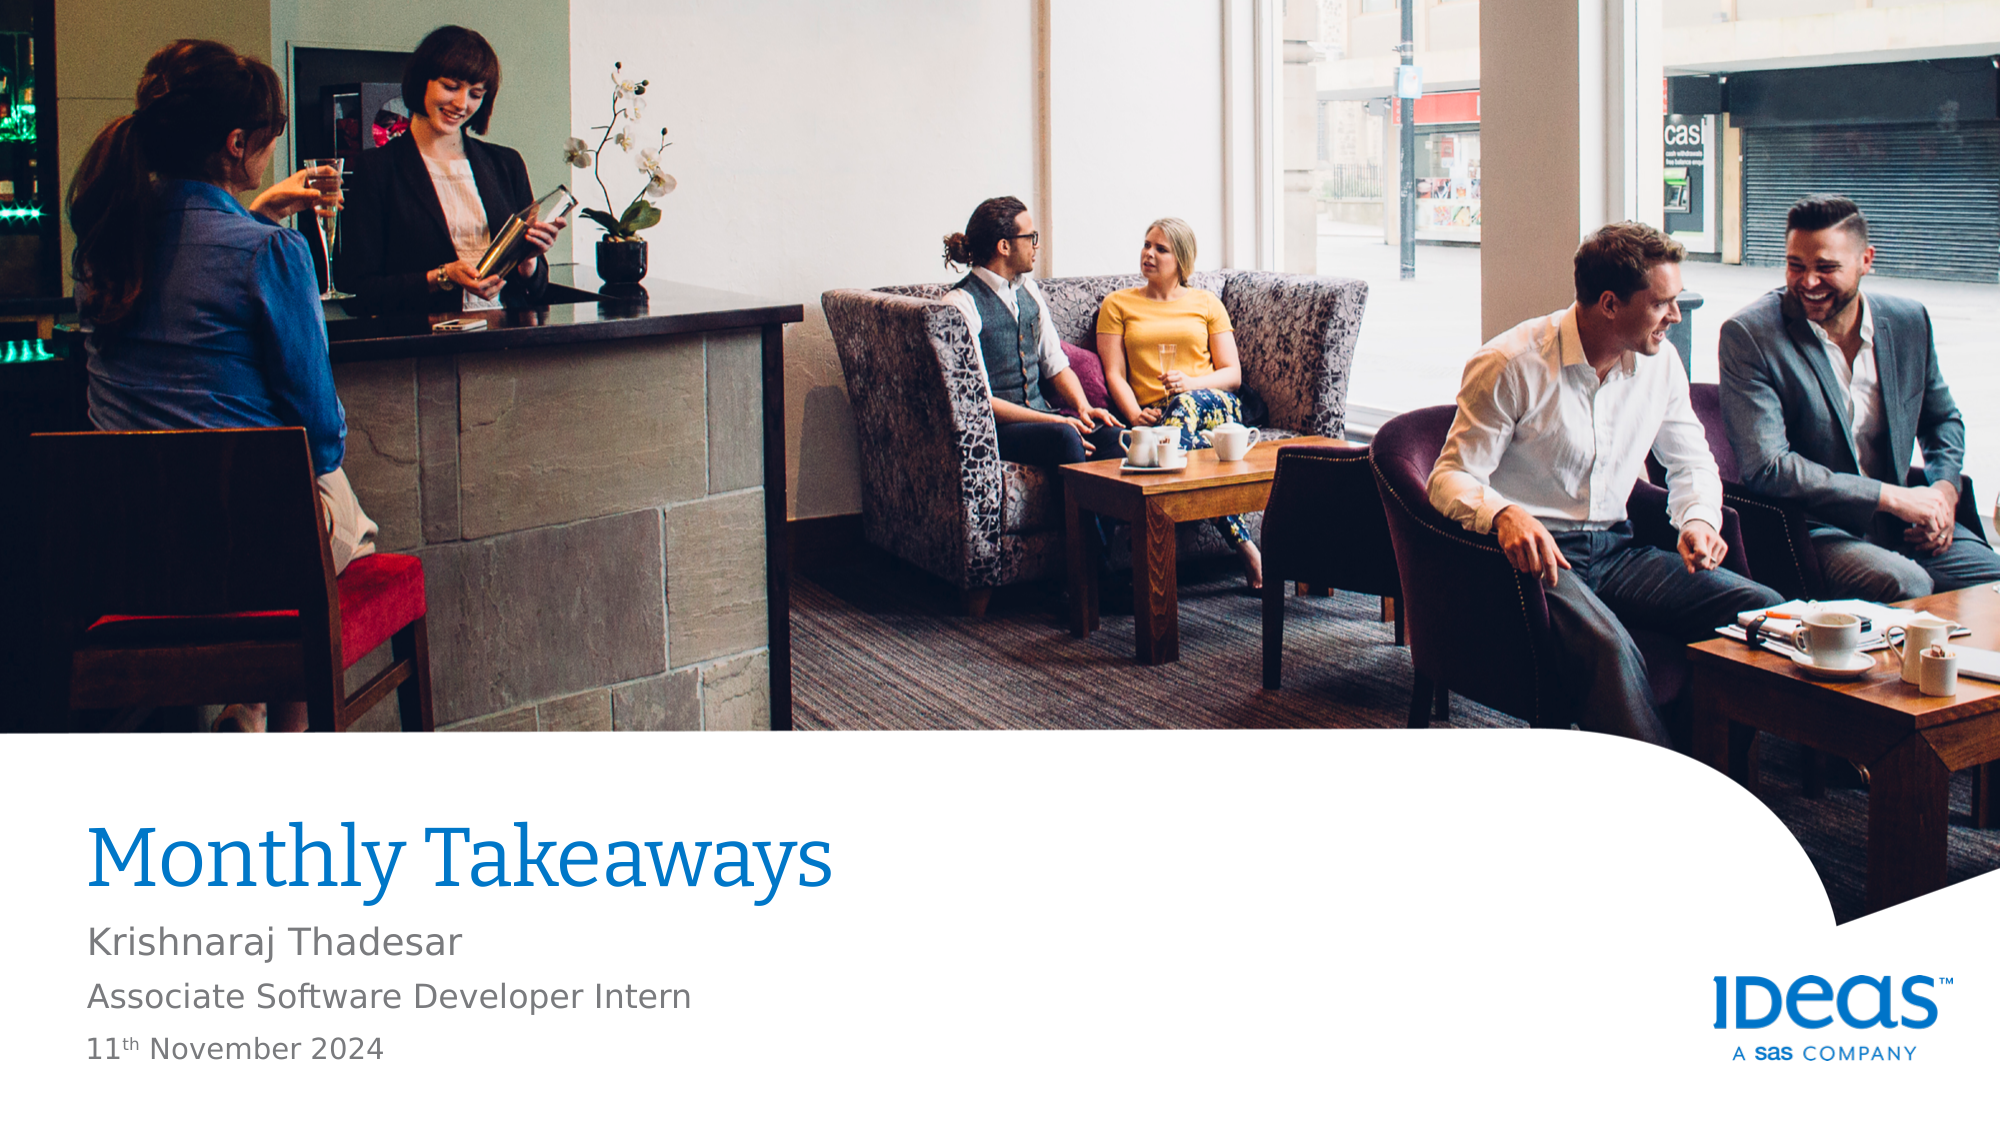

# Monthly Takeaways
Krishnaraj Thadesar
Associate Software Developer Intern
11th November 2024